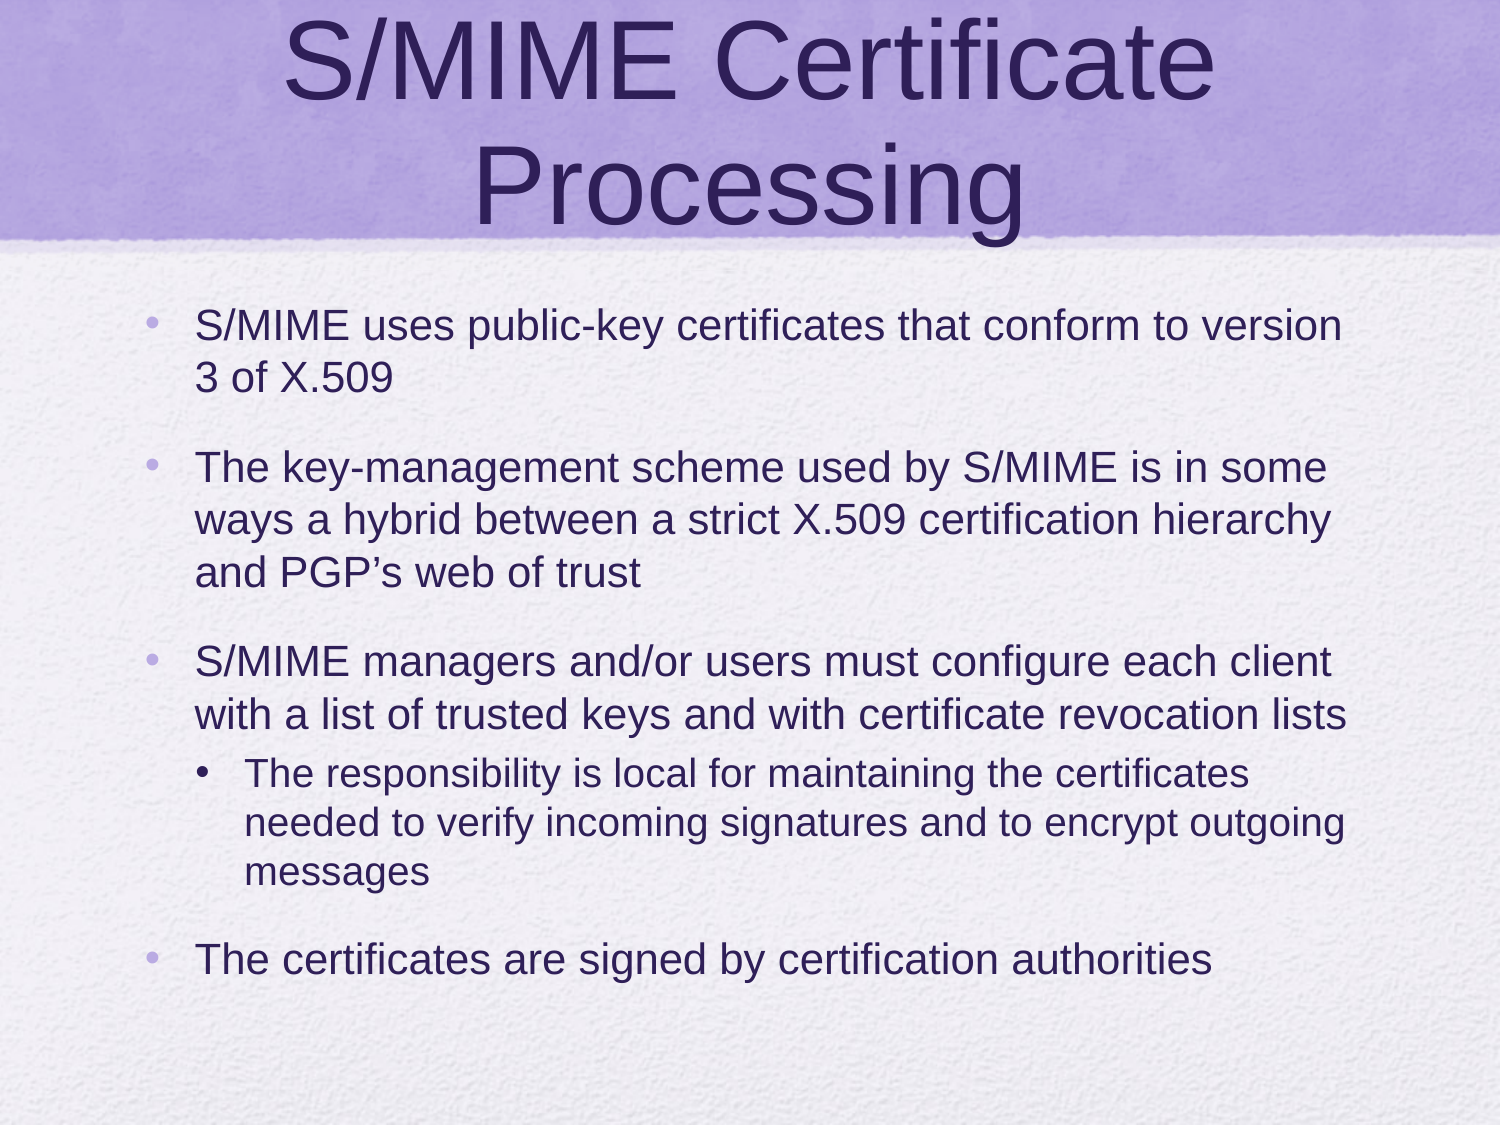

# S/MIME Certificate Processing
S/MIME uses public-key certificates that conform to version 3 of X.509
The key-management scheme used by S/MIME is in some ways a hybrid between a strict X.509 certification hierarchy and PGP’s web of trust
S/MIME managers and/or users must configure each client with a list of trusted keys and with certificate revocation lists
The responsibility is local for maintaining the certificates needed to verify incoming signatures and to encrypt outgoing messages
The certificates are signed by certification authorities